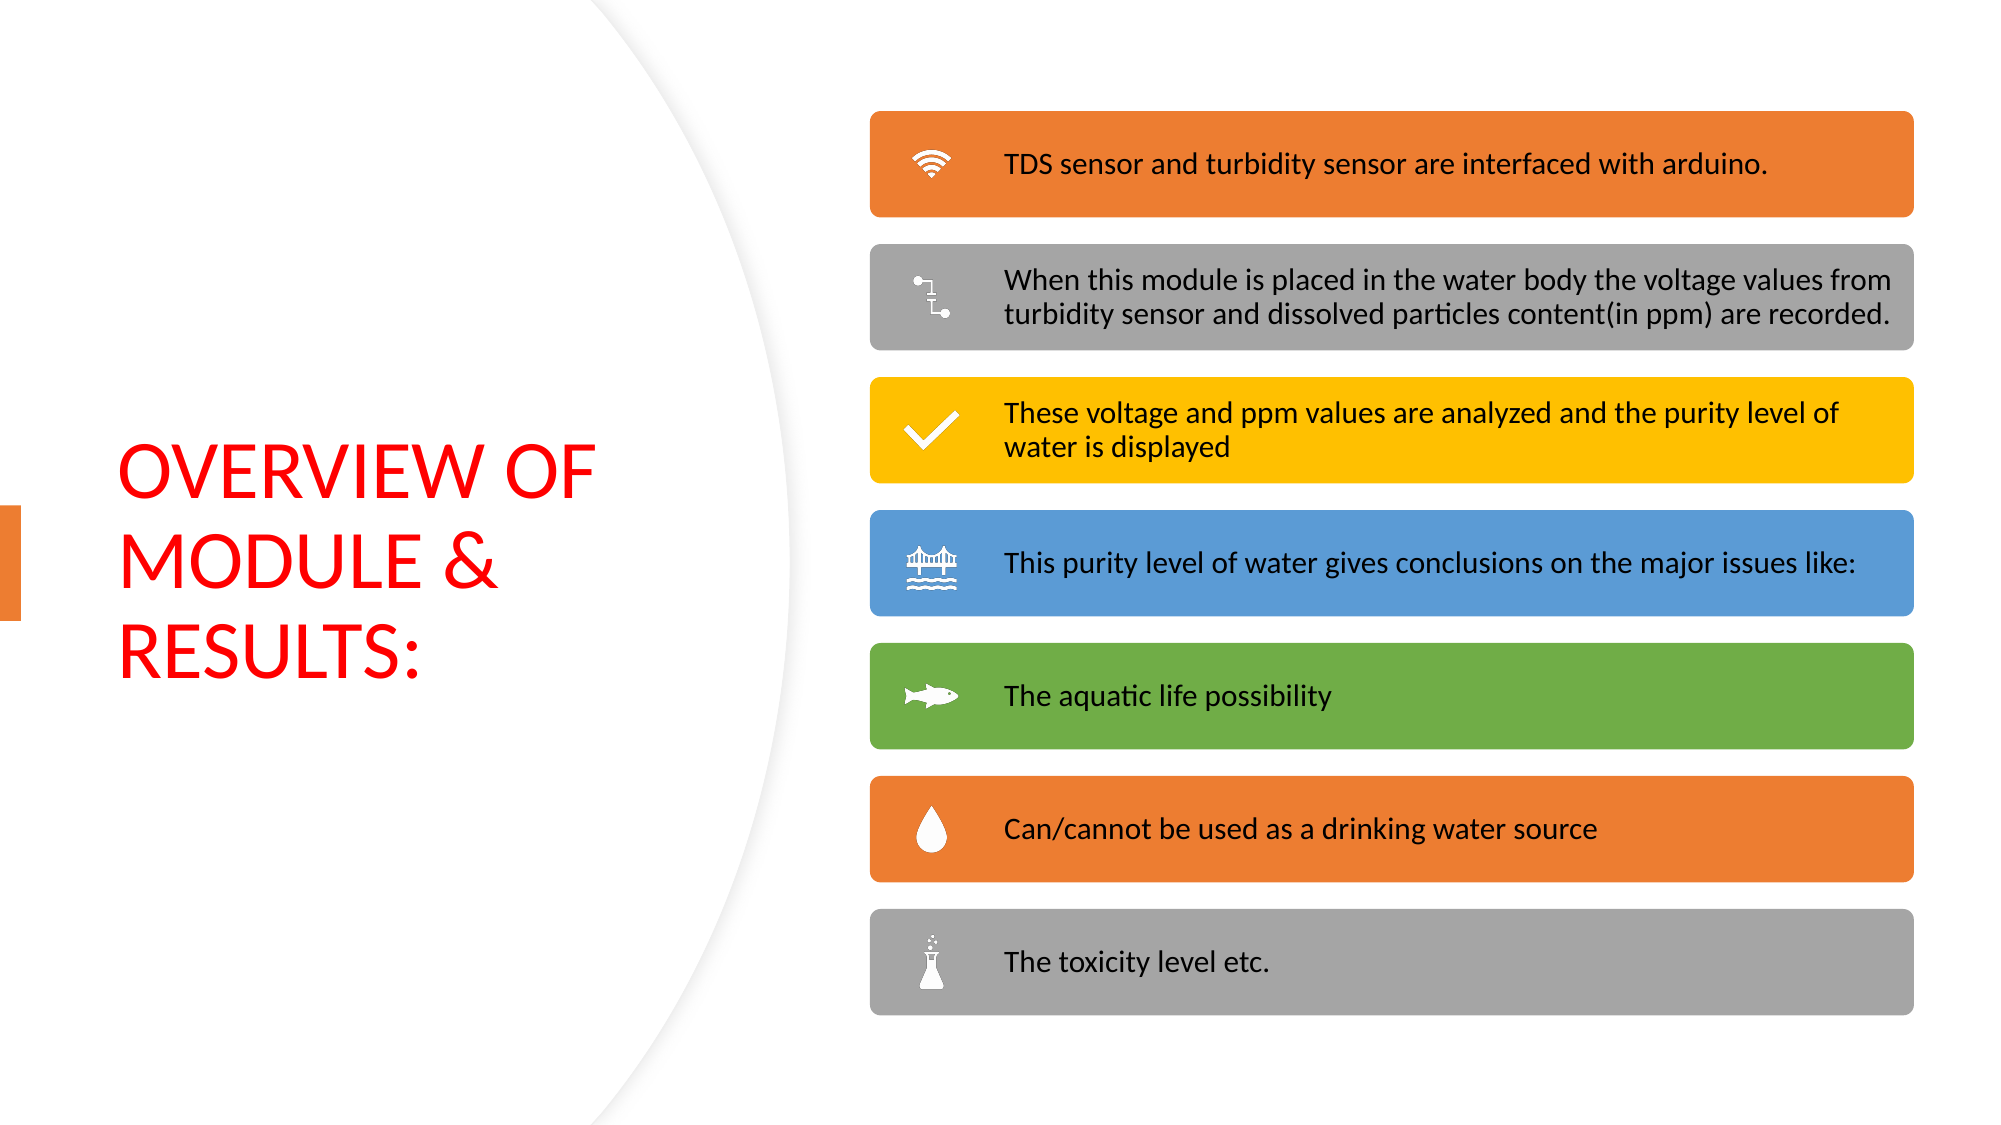

TDS sensor and turbidity sensor are interfaced with arduino.
When this module is placed in the water body the voltage values from turbidity sensor and dissolved particles content(in ppm) are recorded.
These voltage and ppm values are analyzed and the purity level of water is displayed
This purity level of water gives conclusions on the major issues like:
The aquatic life possibility
Can/cannot be used as a drinking water source
The toxicity level etc.
# OVERVIEW OF MODULE & RESULTS: